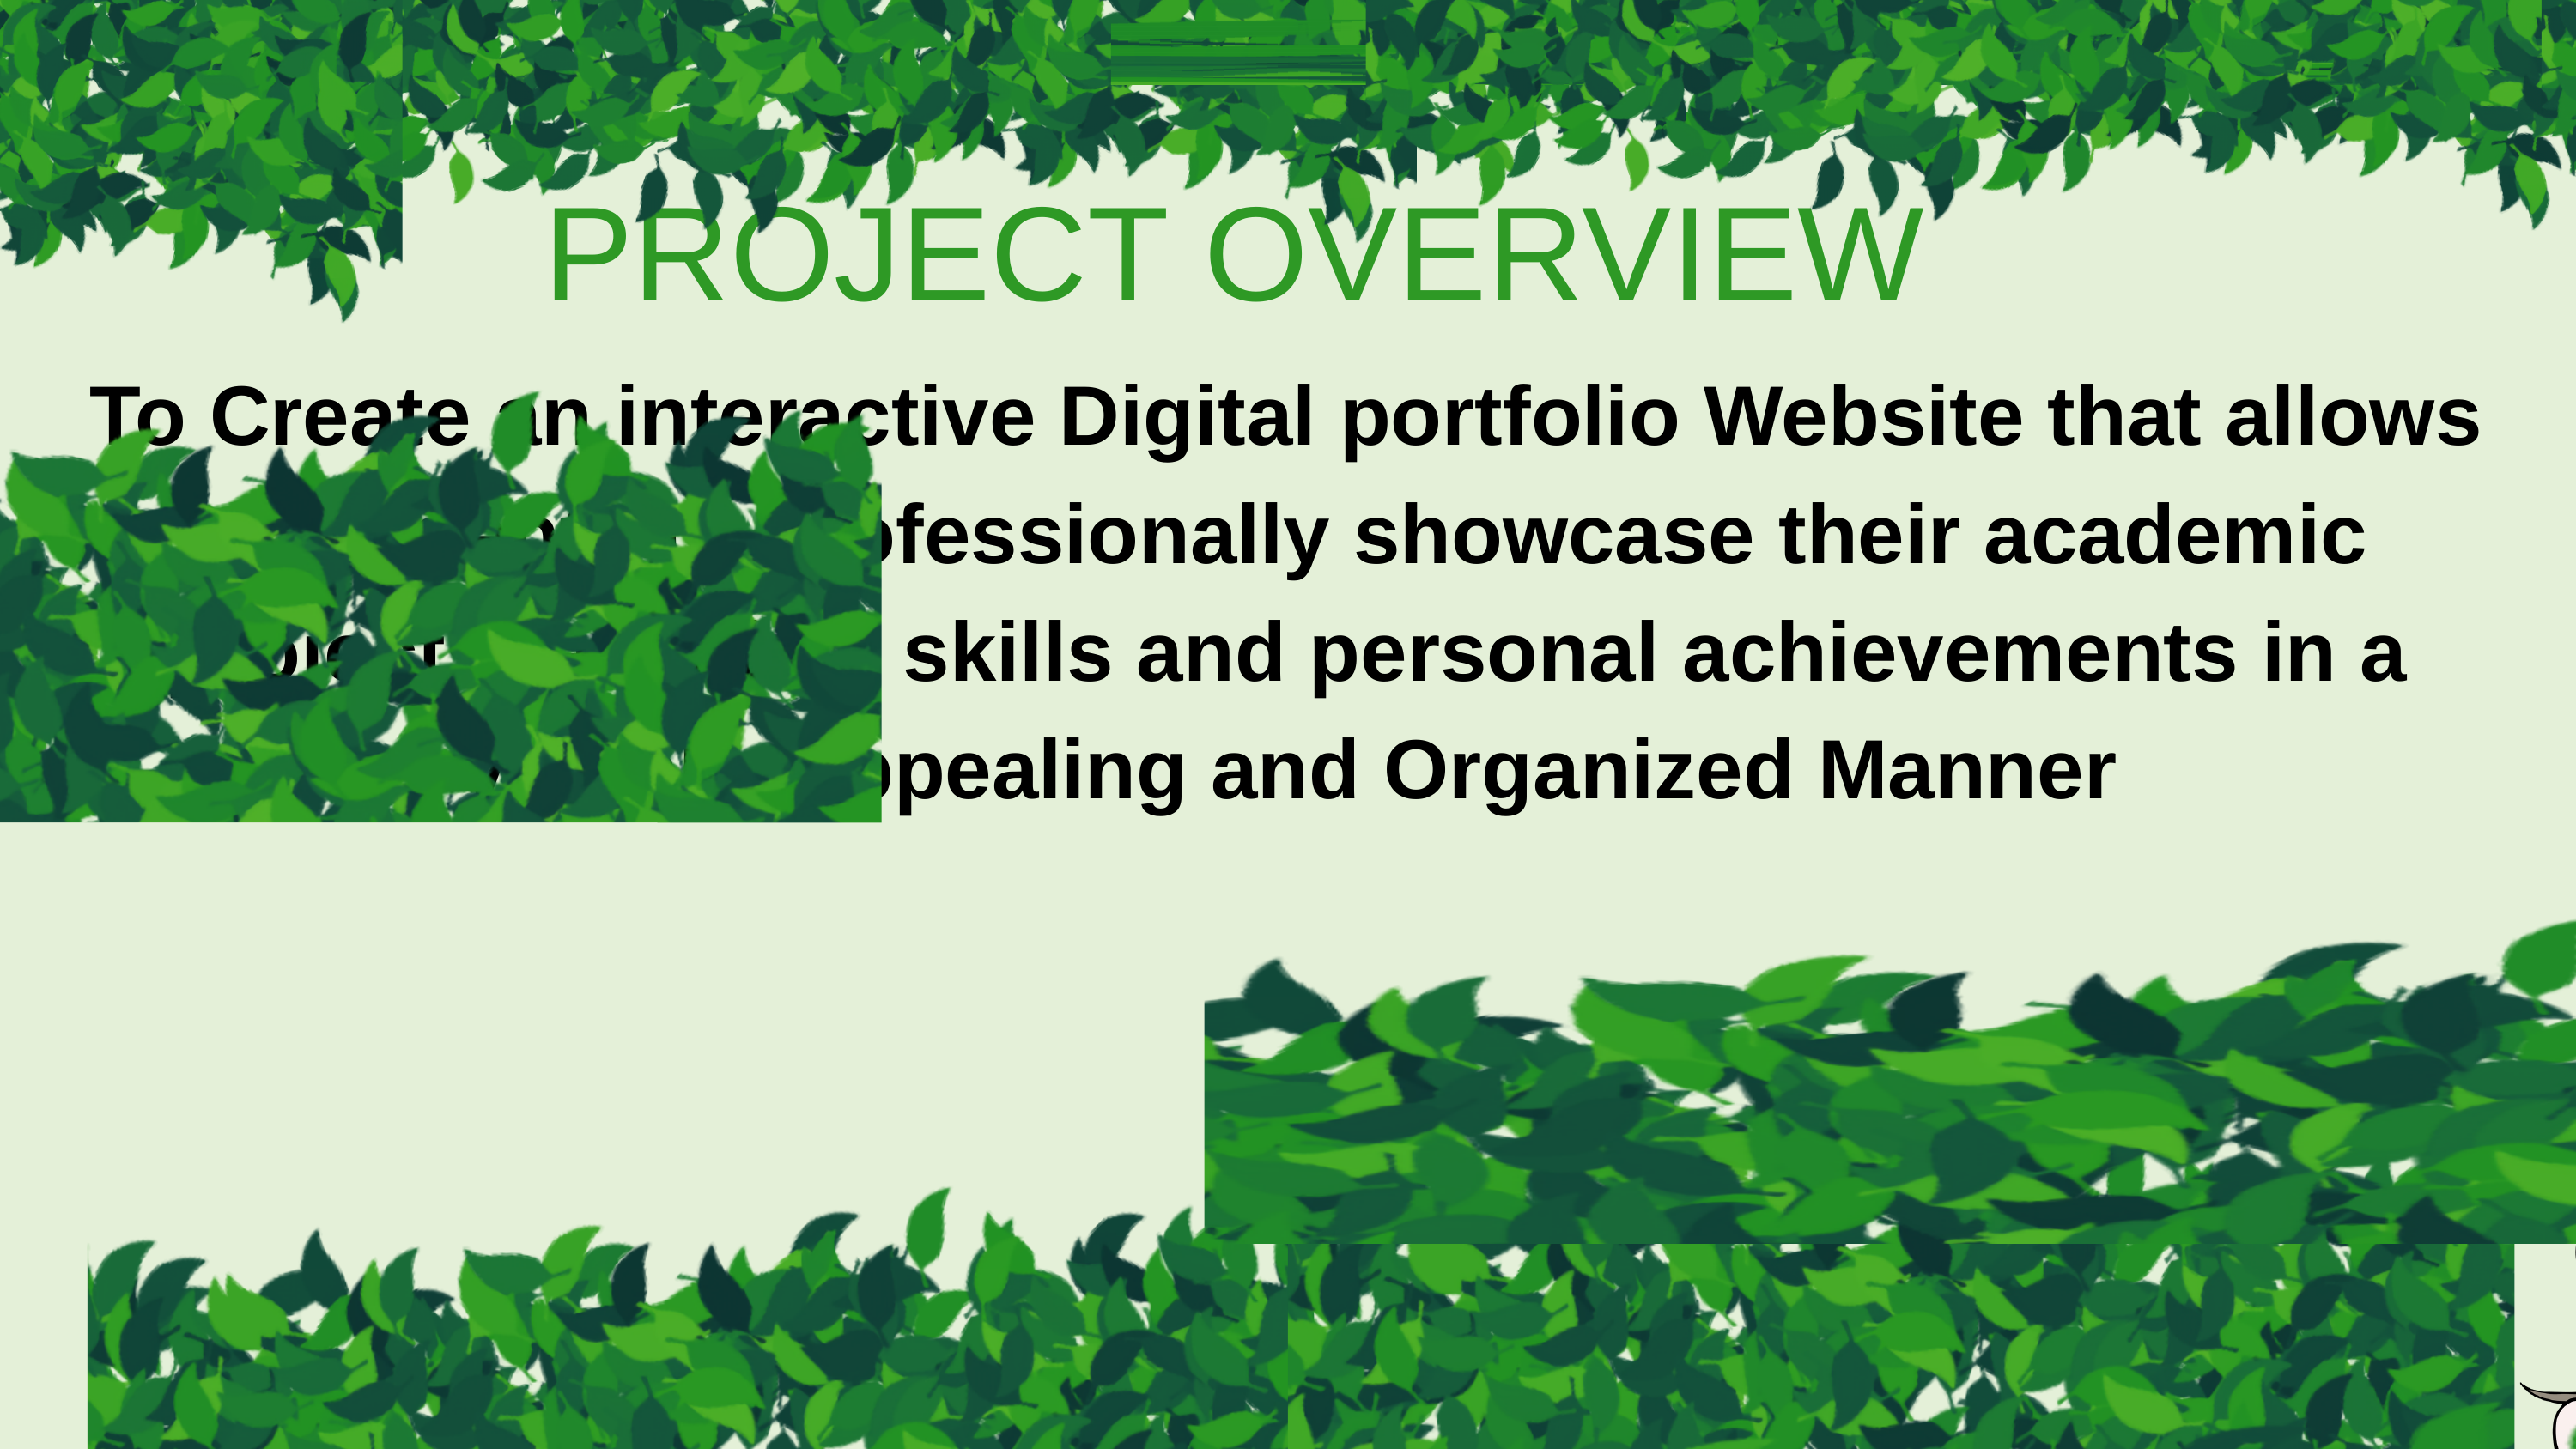

PROJECT OVERVIEW

To Create an interactive Digital portfolio Website that allows
a Students to professionally showcase their academic
projects,technical skills and personal achievements in a
Visually appealing and Organized Manner